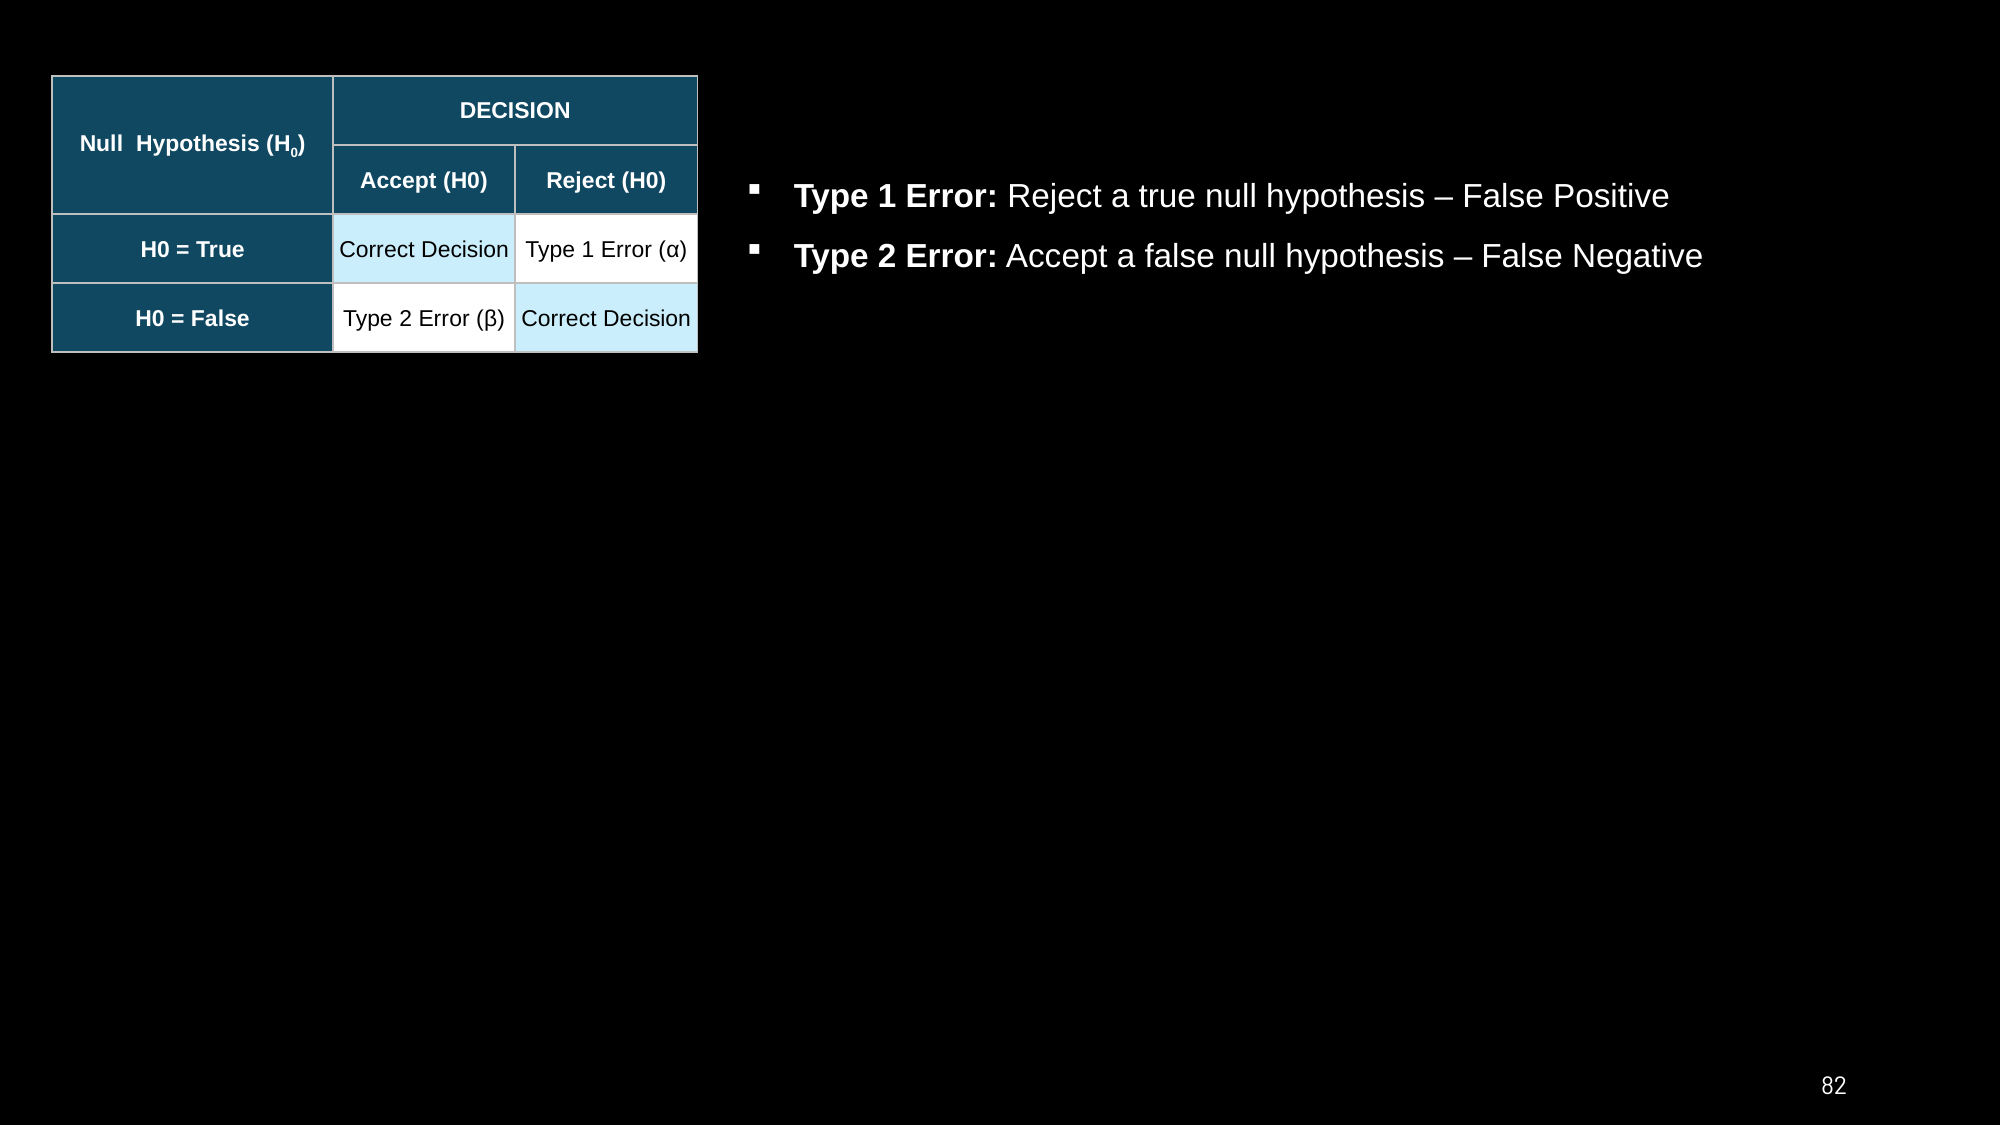

| Null Hypothesis (H0) | DECISION |  |
| --- | --- | --- |
|  | Accept (H0) | Reject (H0) |
| H0 = True | Correct Decision | Type 1 Error (α) |
| H0 = False | Type 2 Error (β) | Correct Decision |
Type 1 Error: Reject a true null hypothesis – False Positive
Type 2 Error: Accept a false null hypothesis – False Negative
82